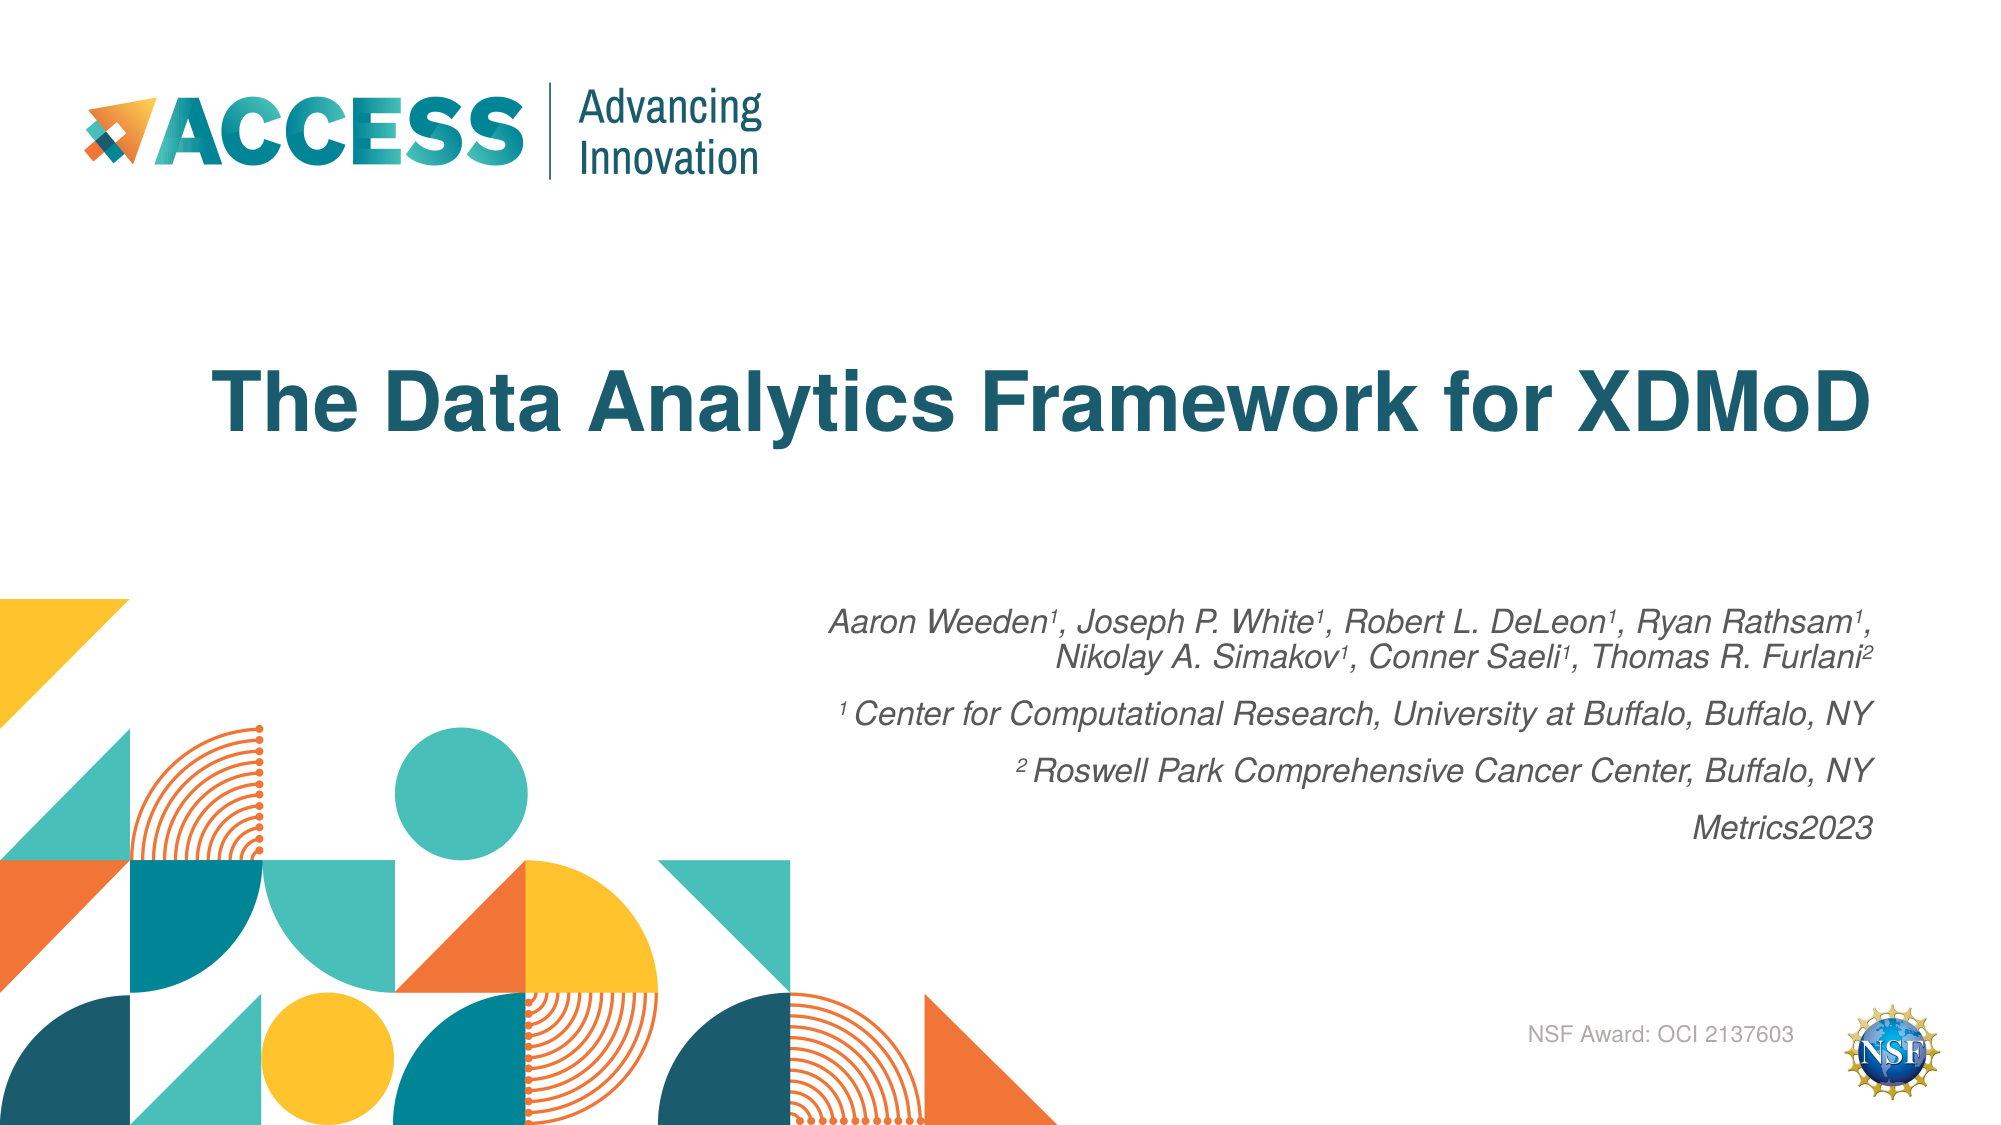

# The Data Analytics Framework for XDMoD
Aaron Weeden1, Joseph P. White1, Robert L. DeLeon1, Ryan Rathsam1, Nikolay A. Simakov1, Conner Saeli1, Thomas R. Furlani2
1 Center for Computational Research, University at Buffalo, Buffalo, NY
2 Roswell Park Comprehensive Cancer Center, Buffalo, NY
Metrics2023
NSF Award: OCI 2137603